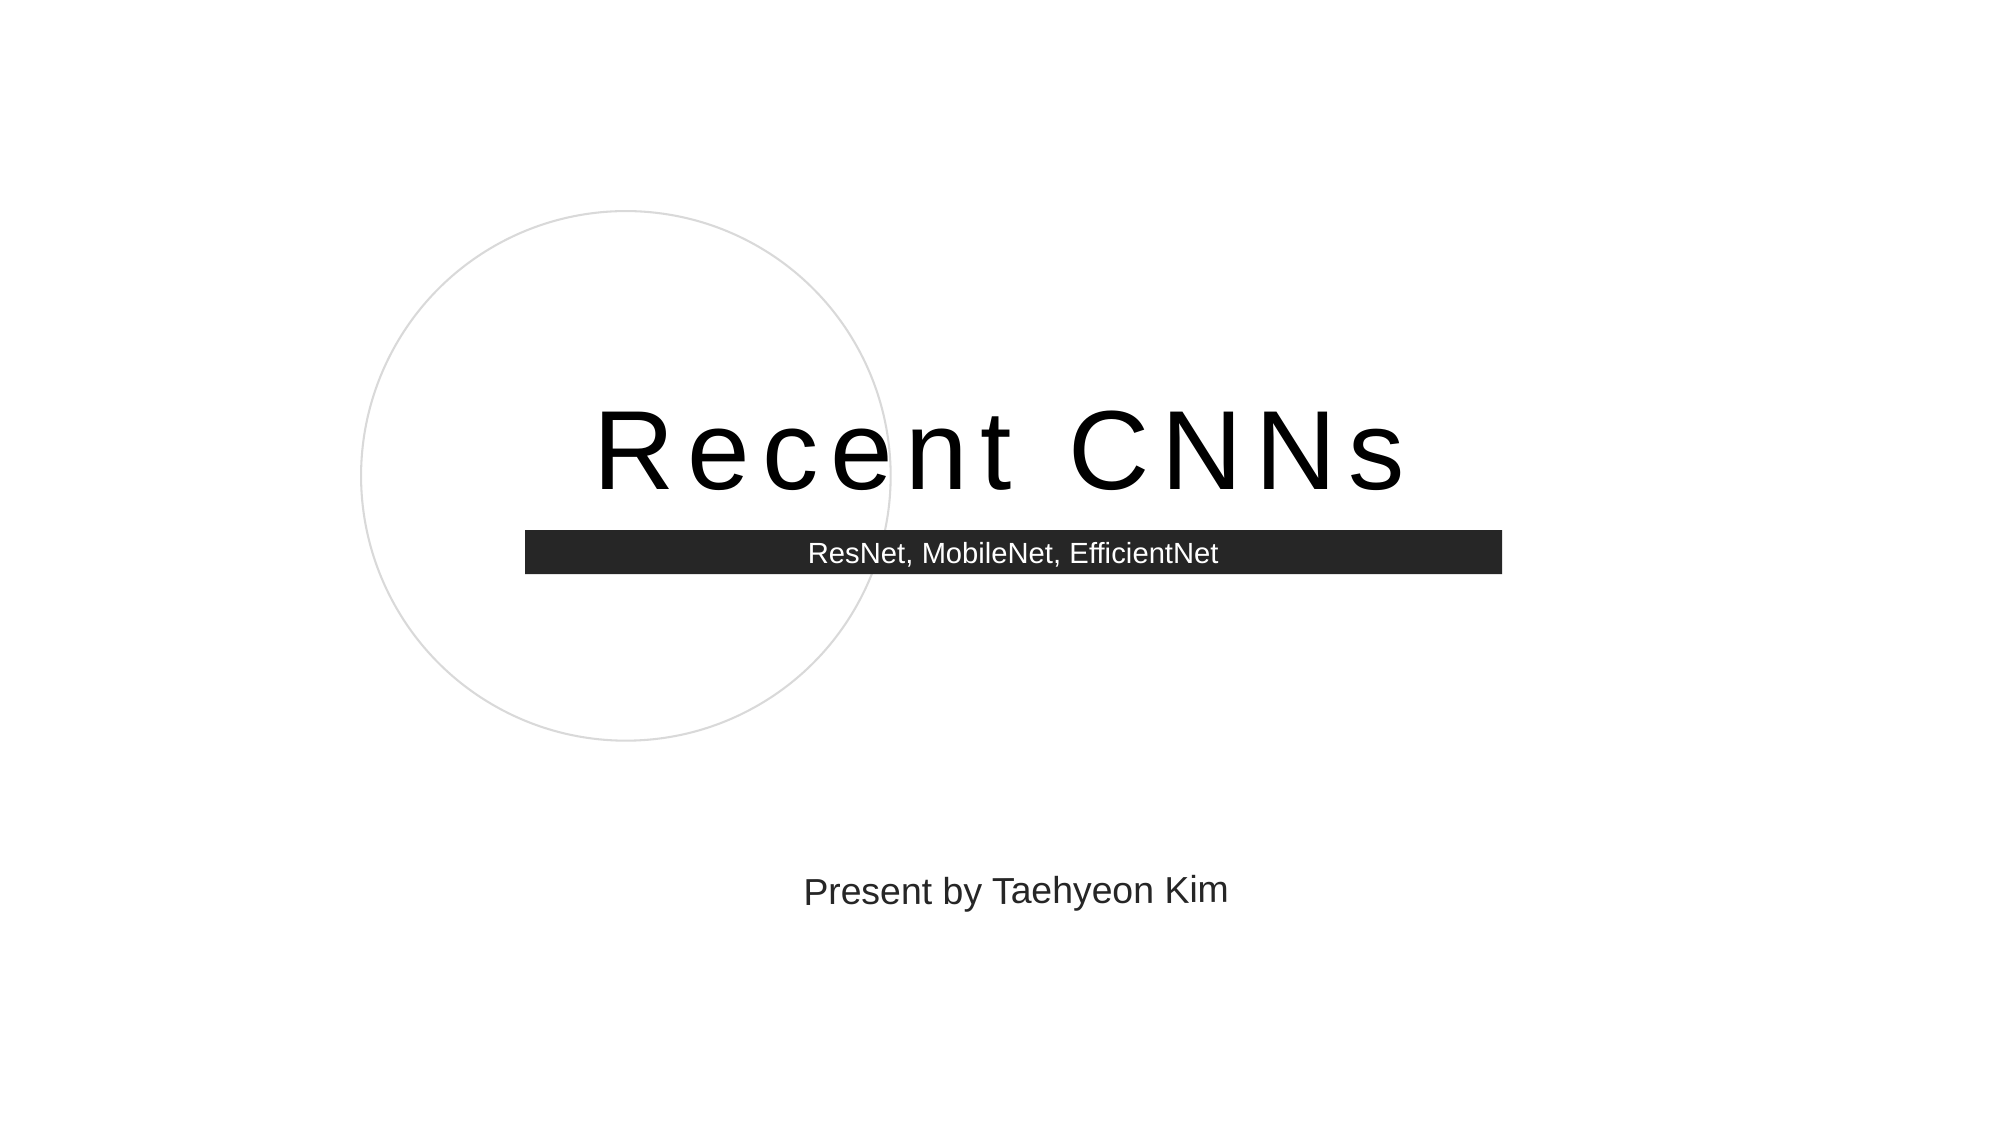

Recent CNNs
ResNet, MobileNet, EfficientNet
Present by Taehyeon Kim